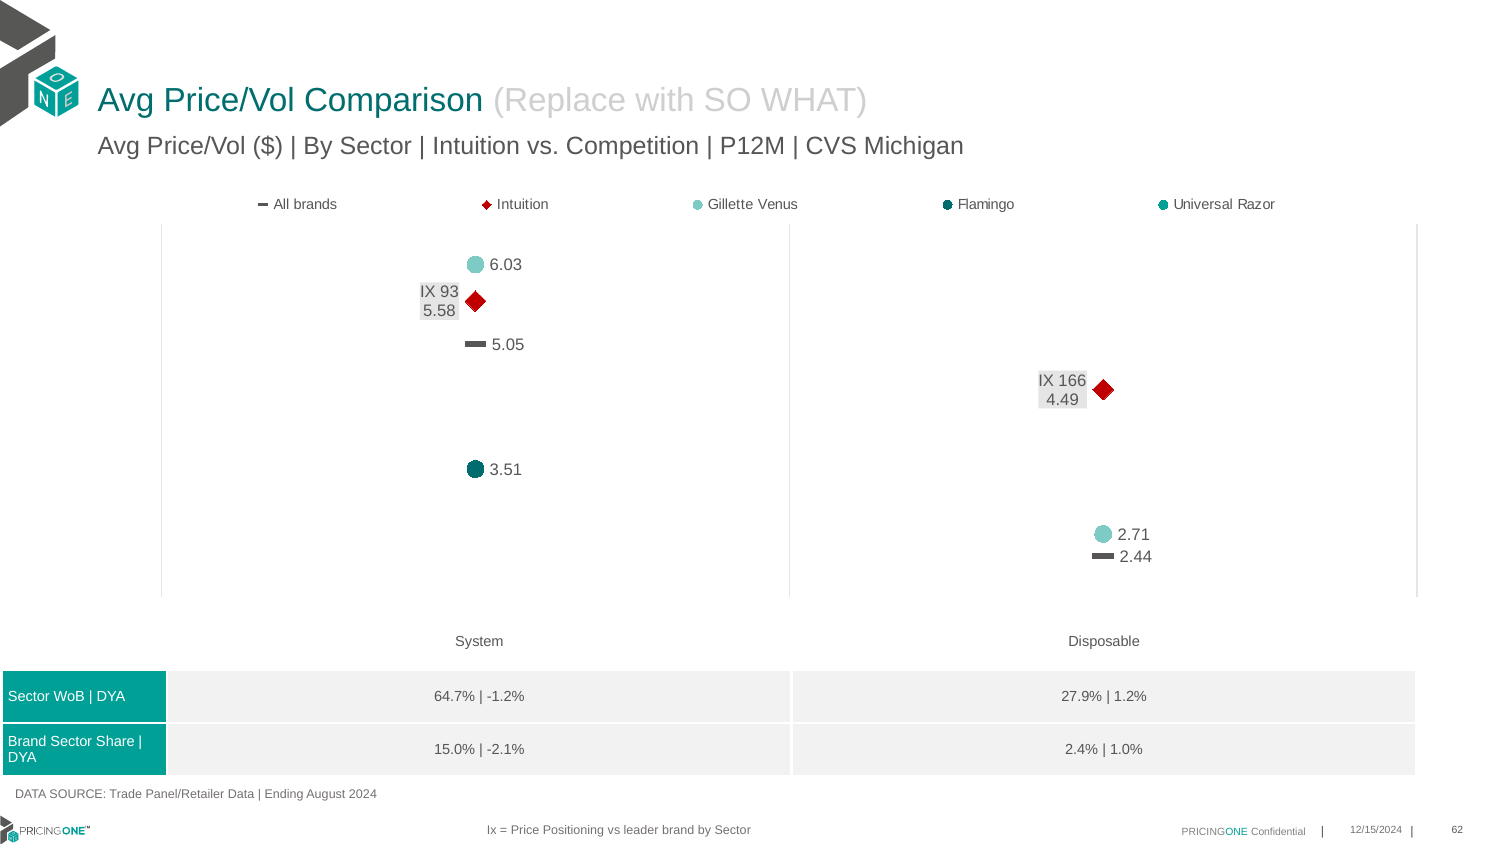

# Avg Price/Vol Comparison (Replace with SO WHAT)
Avg Price/Vol ($) | By Sector | Intuition vs. Competition | P12M | CVS Michigan

### Chart

| Category | All brands | Intuition | Gillette Venus | Flamingo | Universal Razor |
|---|---|---|---|---|---|
| IX 93 | 5.05 | 5.58 | 6.03 | 3.51 | None |
| IX 166 | 2.44 | 4.49 | 2.71 | None | None |
|  | System | Disposable |
| --- | --- | --- |
| Sector WoB | DYA | 64.7% | -1.2% | 27.9% | 1.2% |
| Brand Sector Share | DYA | 15.0% | -2.1% | 2.4% | 1.0% |
DATA SOURCE: Trade Panel/Retailer Data | Ending August 2024
Ix = Price Positioning vs leader brand by Sector
12/15/2024
62